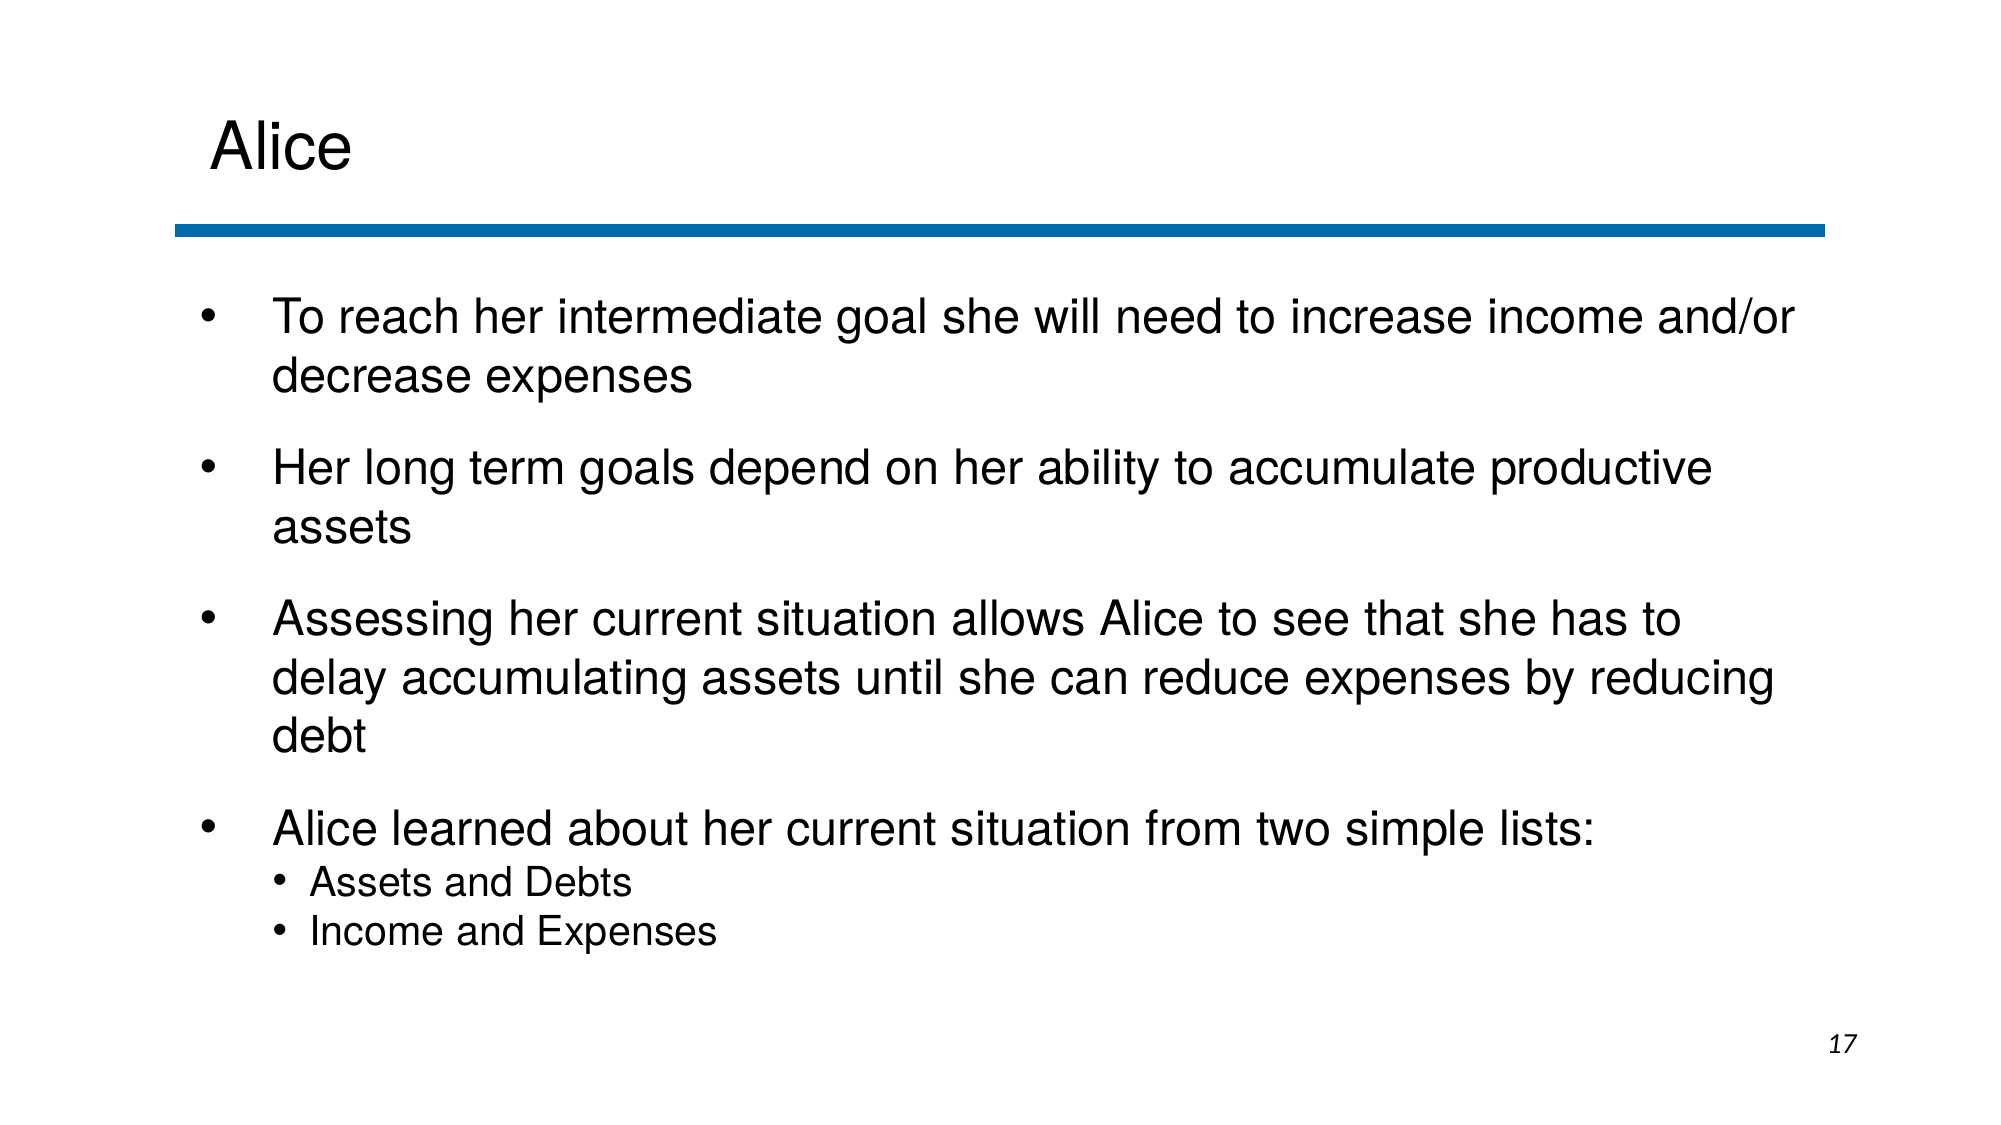

Alice
To reach her intermediate goal she will need to increase income and/or decrease expenses
Her long term goals depend on her ability to accumulate productive assets
Assessing her current situation allows Alice to see that she has to delay accumulating assets until she can reduce expenses by reducing debt
Alice learned about her current situation from two simple lists:
Assets and Debts
Income and Expenses